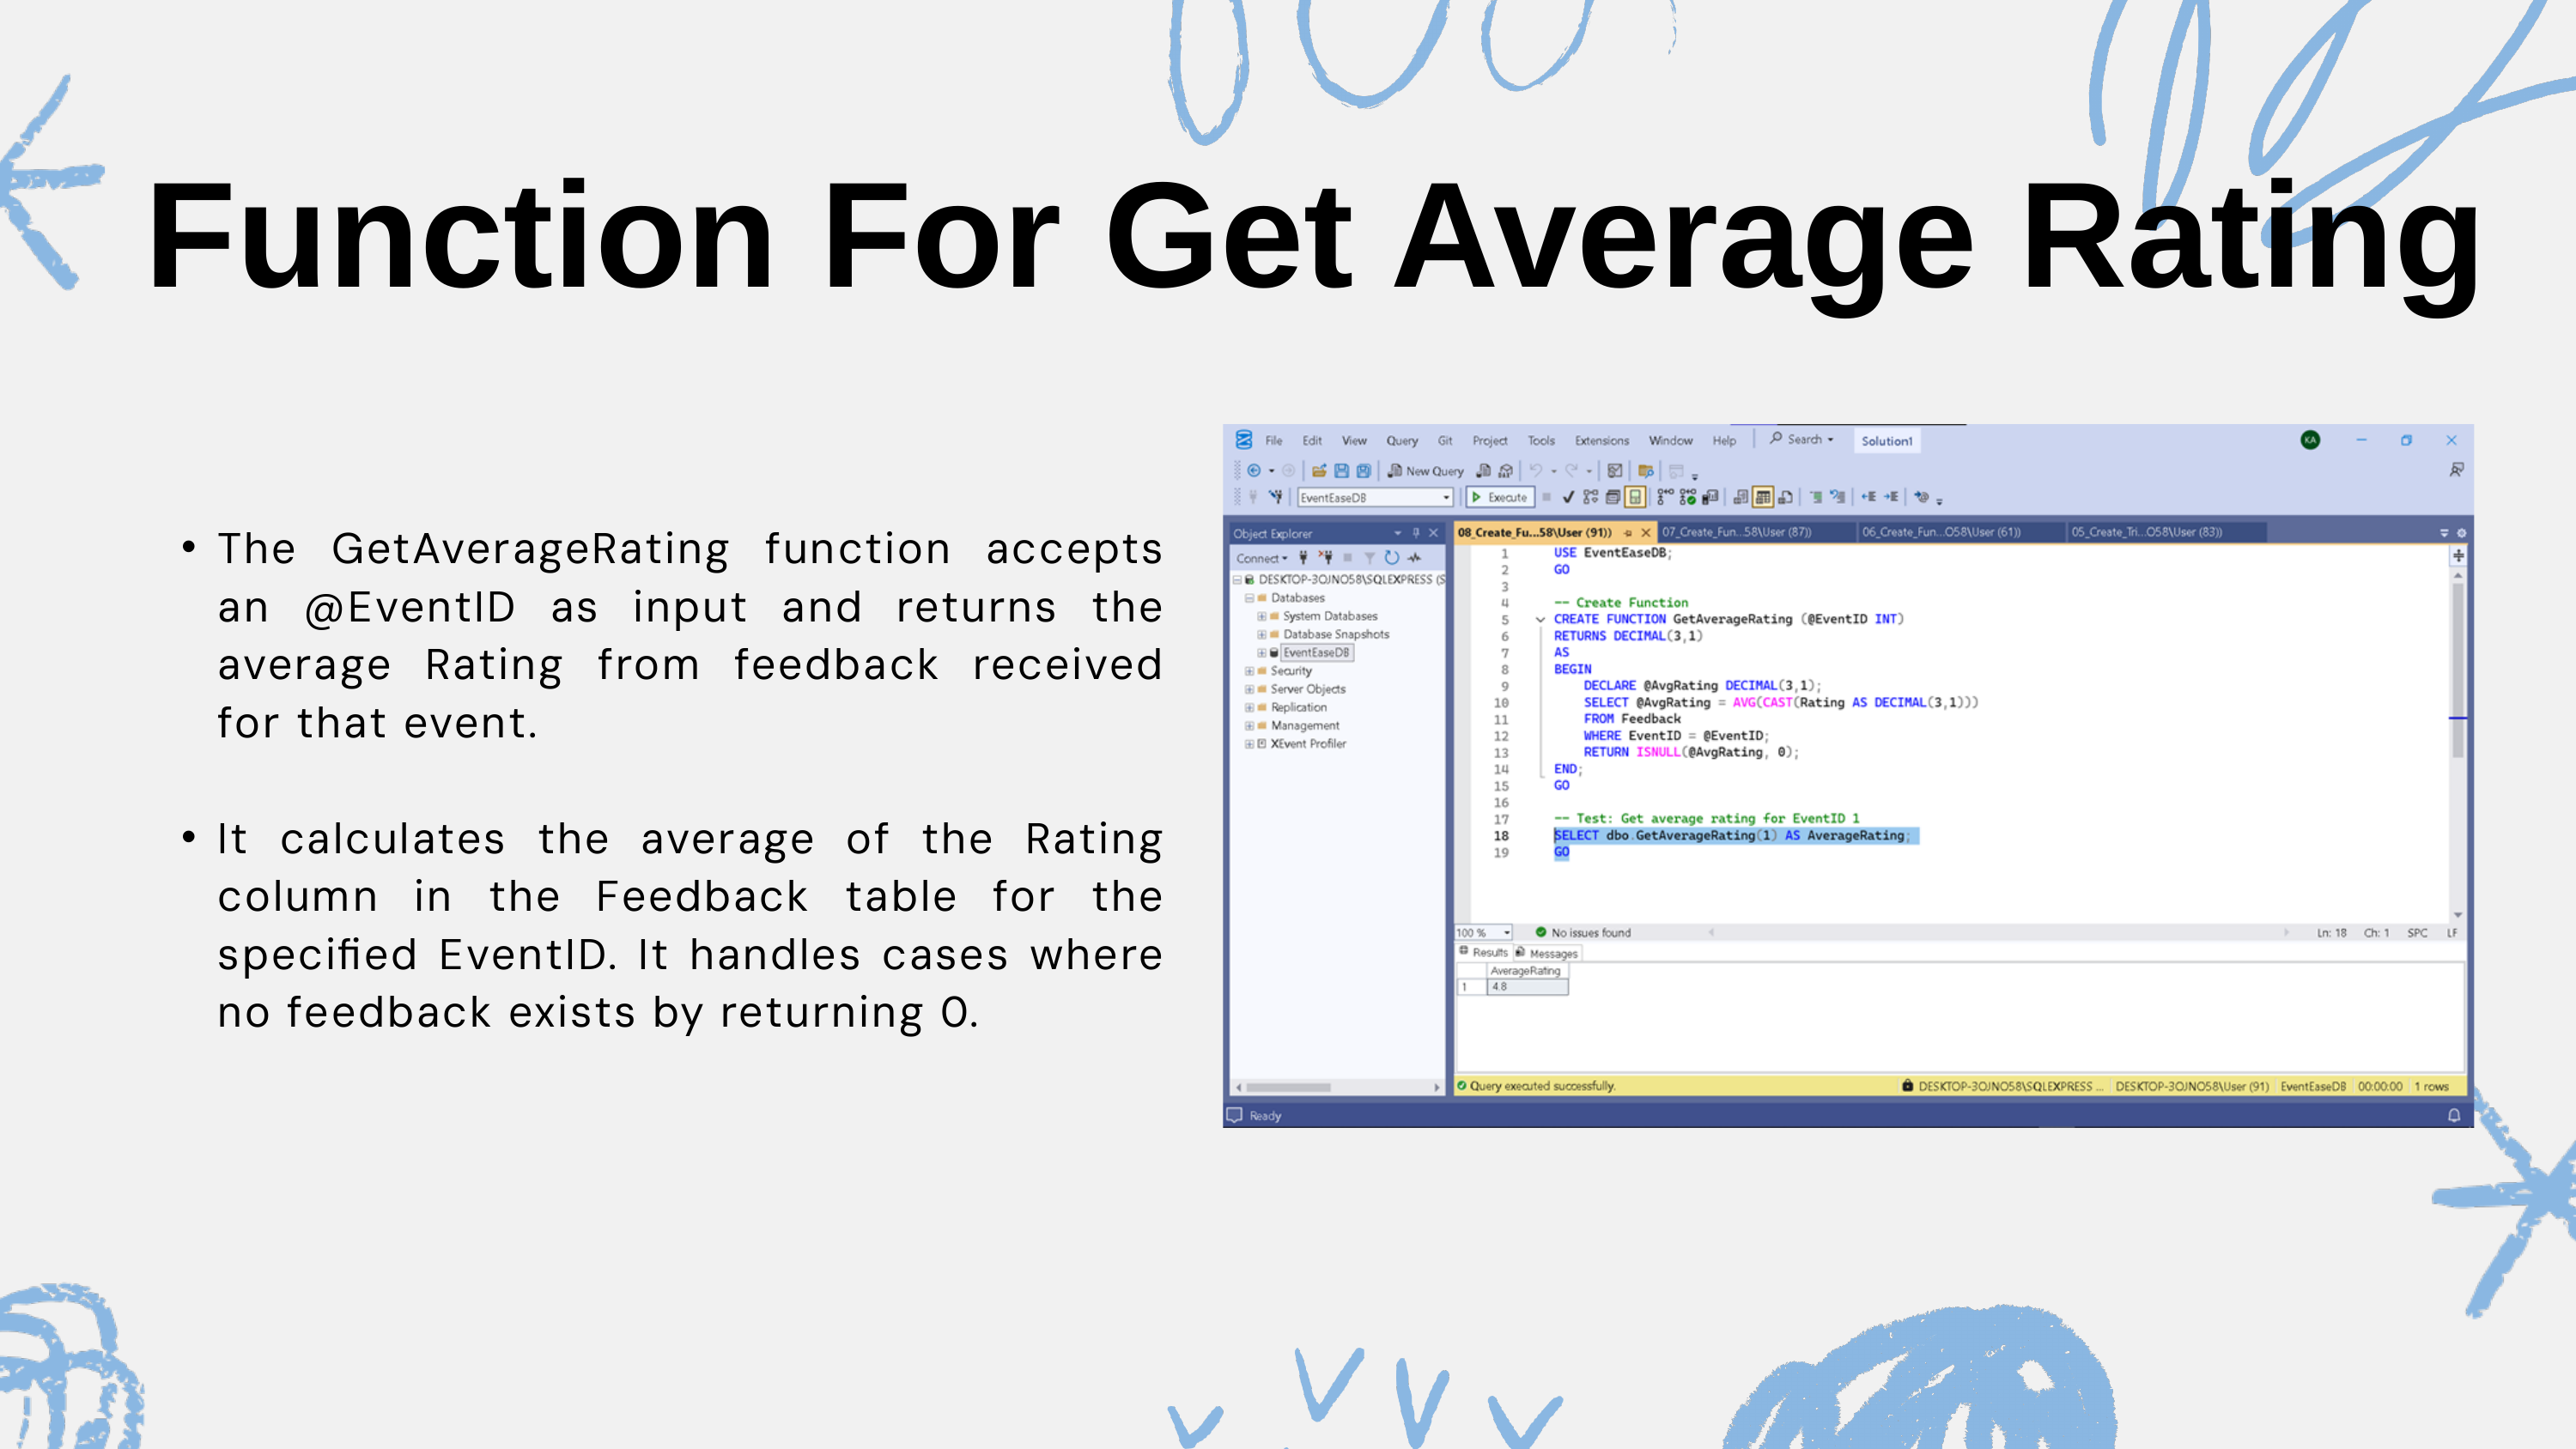

Function For Get Average Rating

The GetAverageRating function accepts an @EventID as input and returns the average Rating from feedback received for that event.

It calculates the average of the Rating column in the Feedback table for the specified EventID. It handles cases where no feedback exists by returning 0.